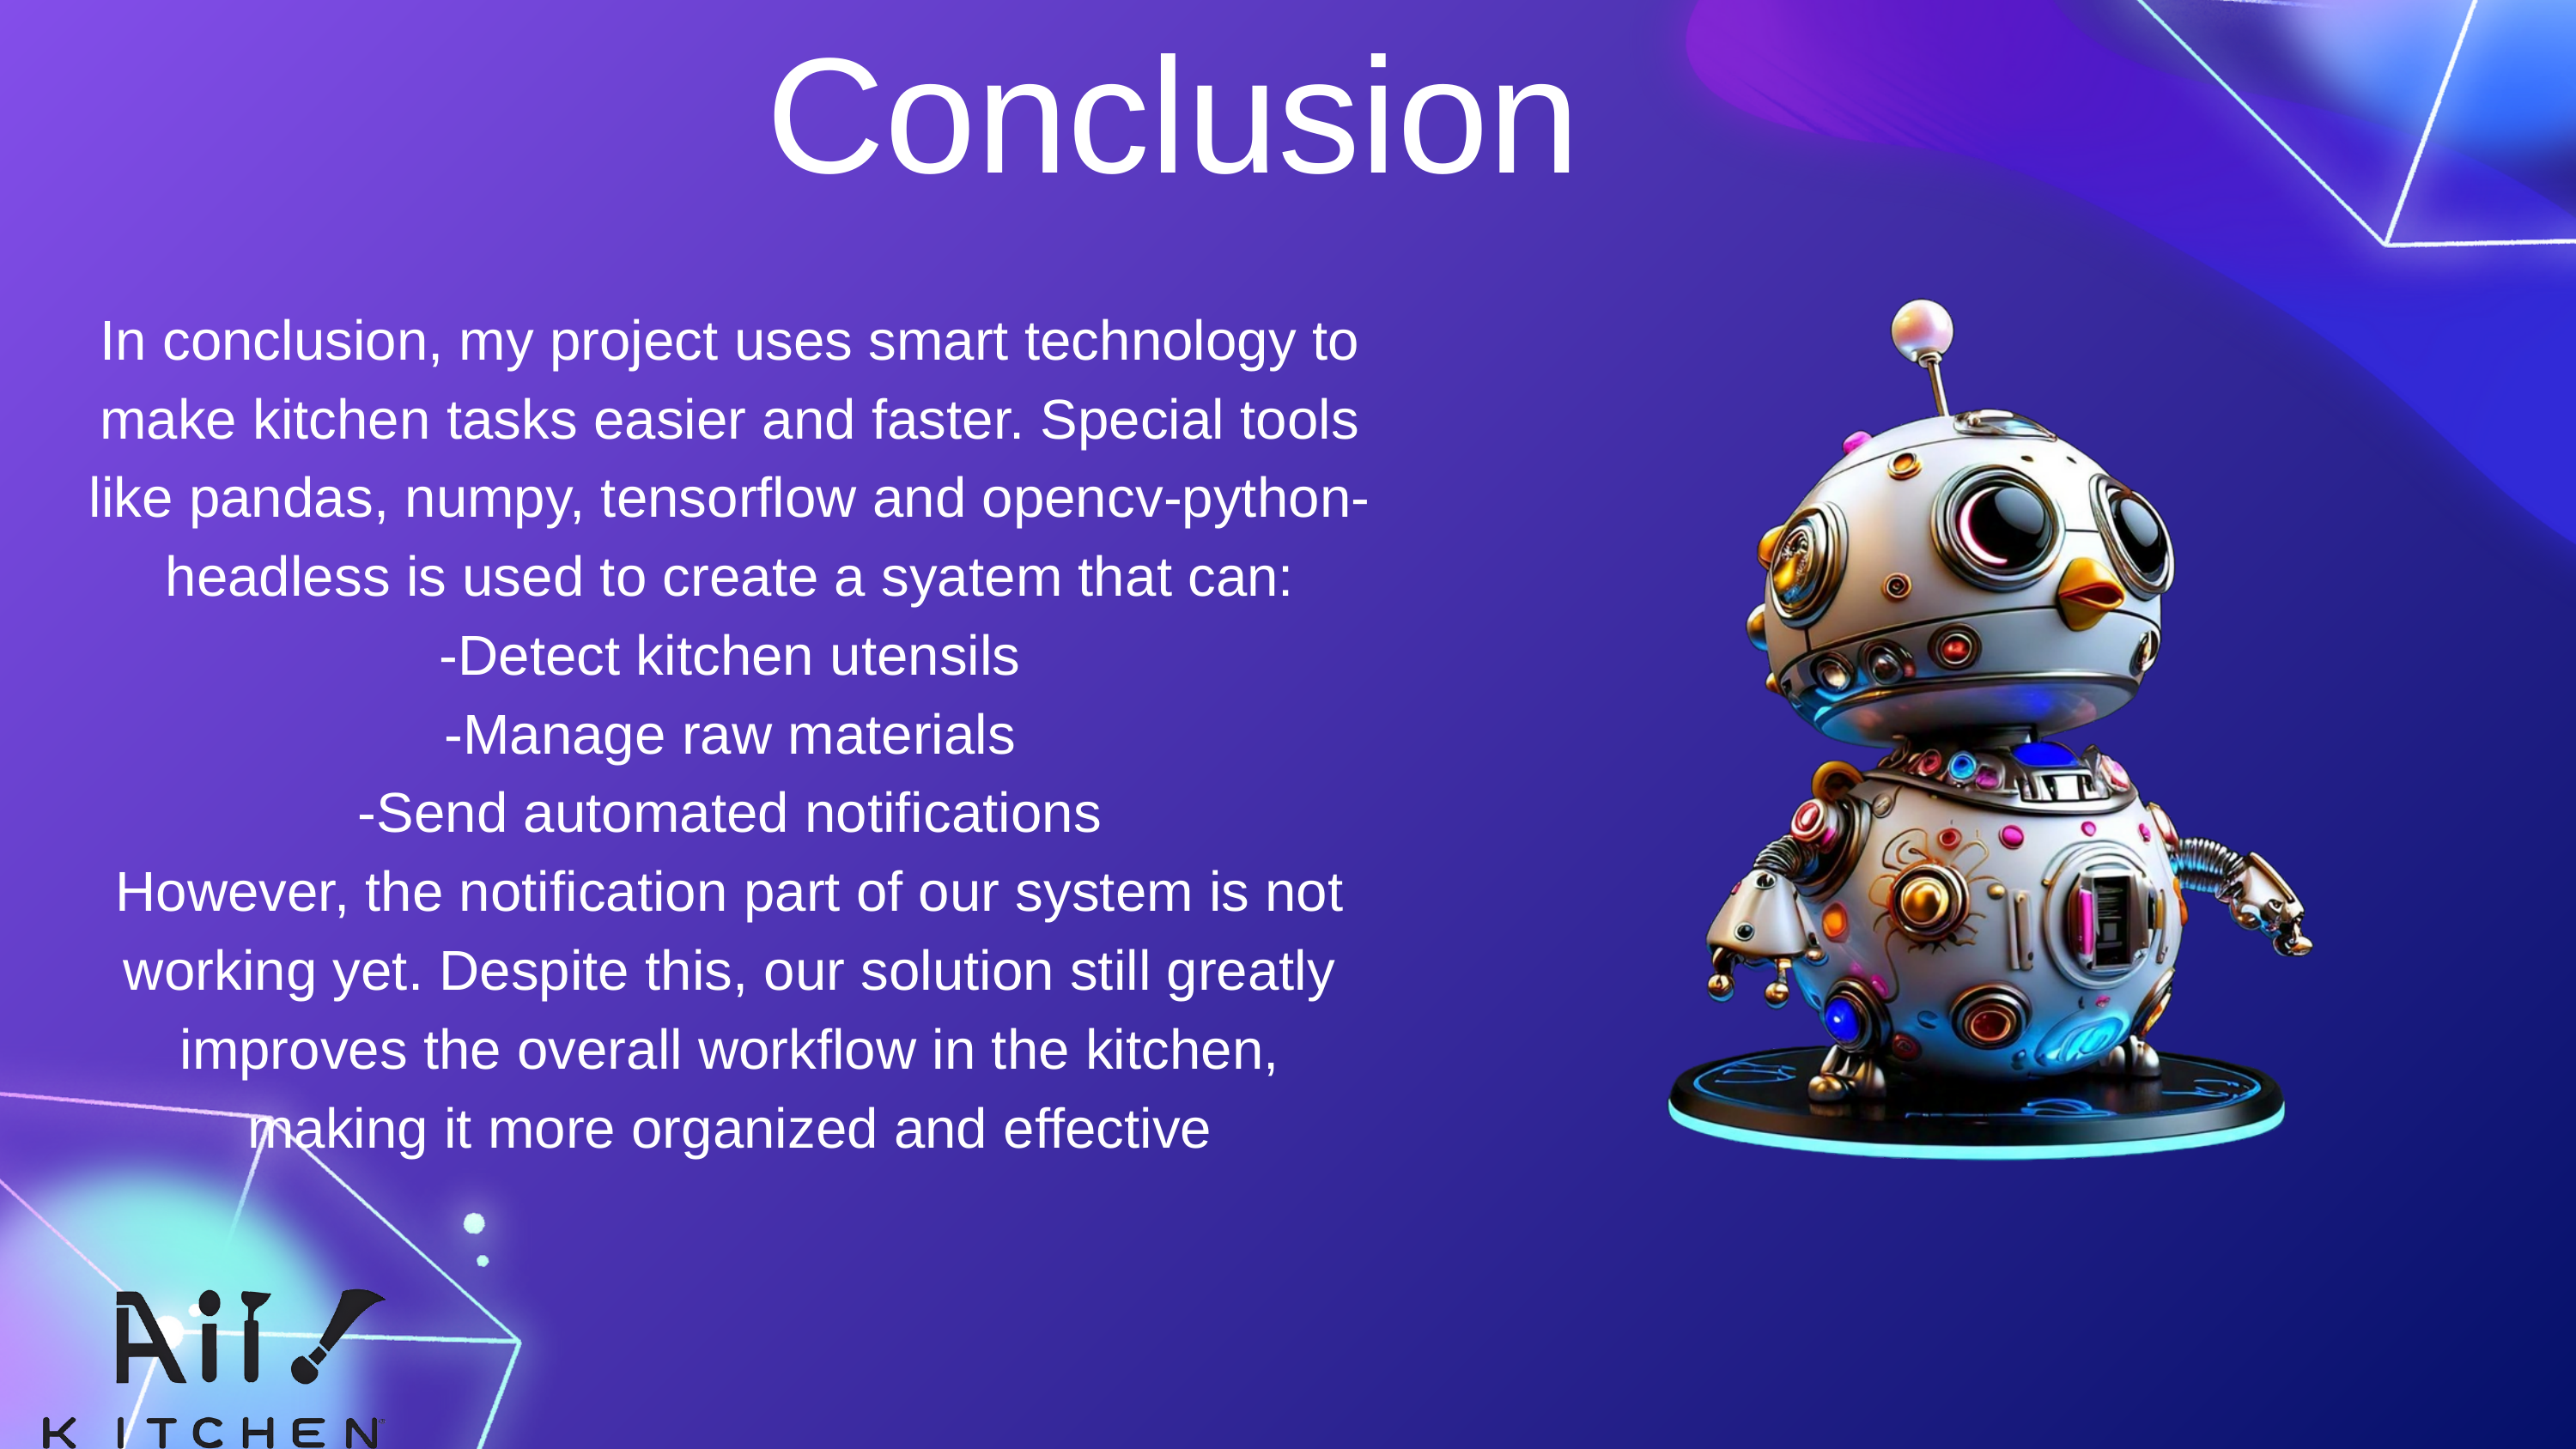

Conclusion

In conclusion, my project uses smart technology to make kitchen tasks easier and faster. Special tools like pandas, numpy, tensorflow and opencv-python-headless is used to create a syatem that can:
-Detect kitchen utensils
-Manage raw materials
-Send automated notifications
However, the notification part of our system is not working yet. Despite this, our solution still greatly improves the overall workflow in the kitchen, making it more organized and effective